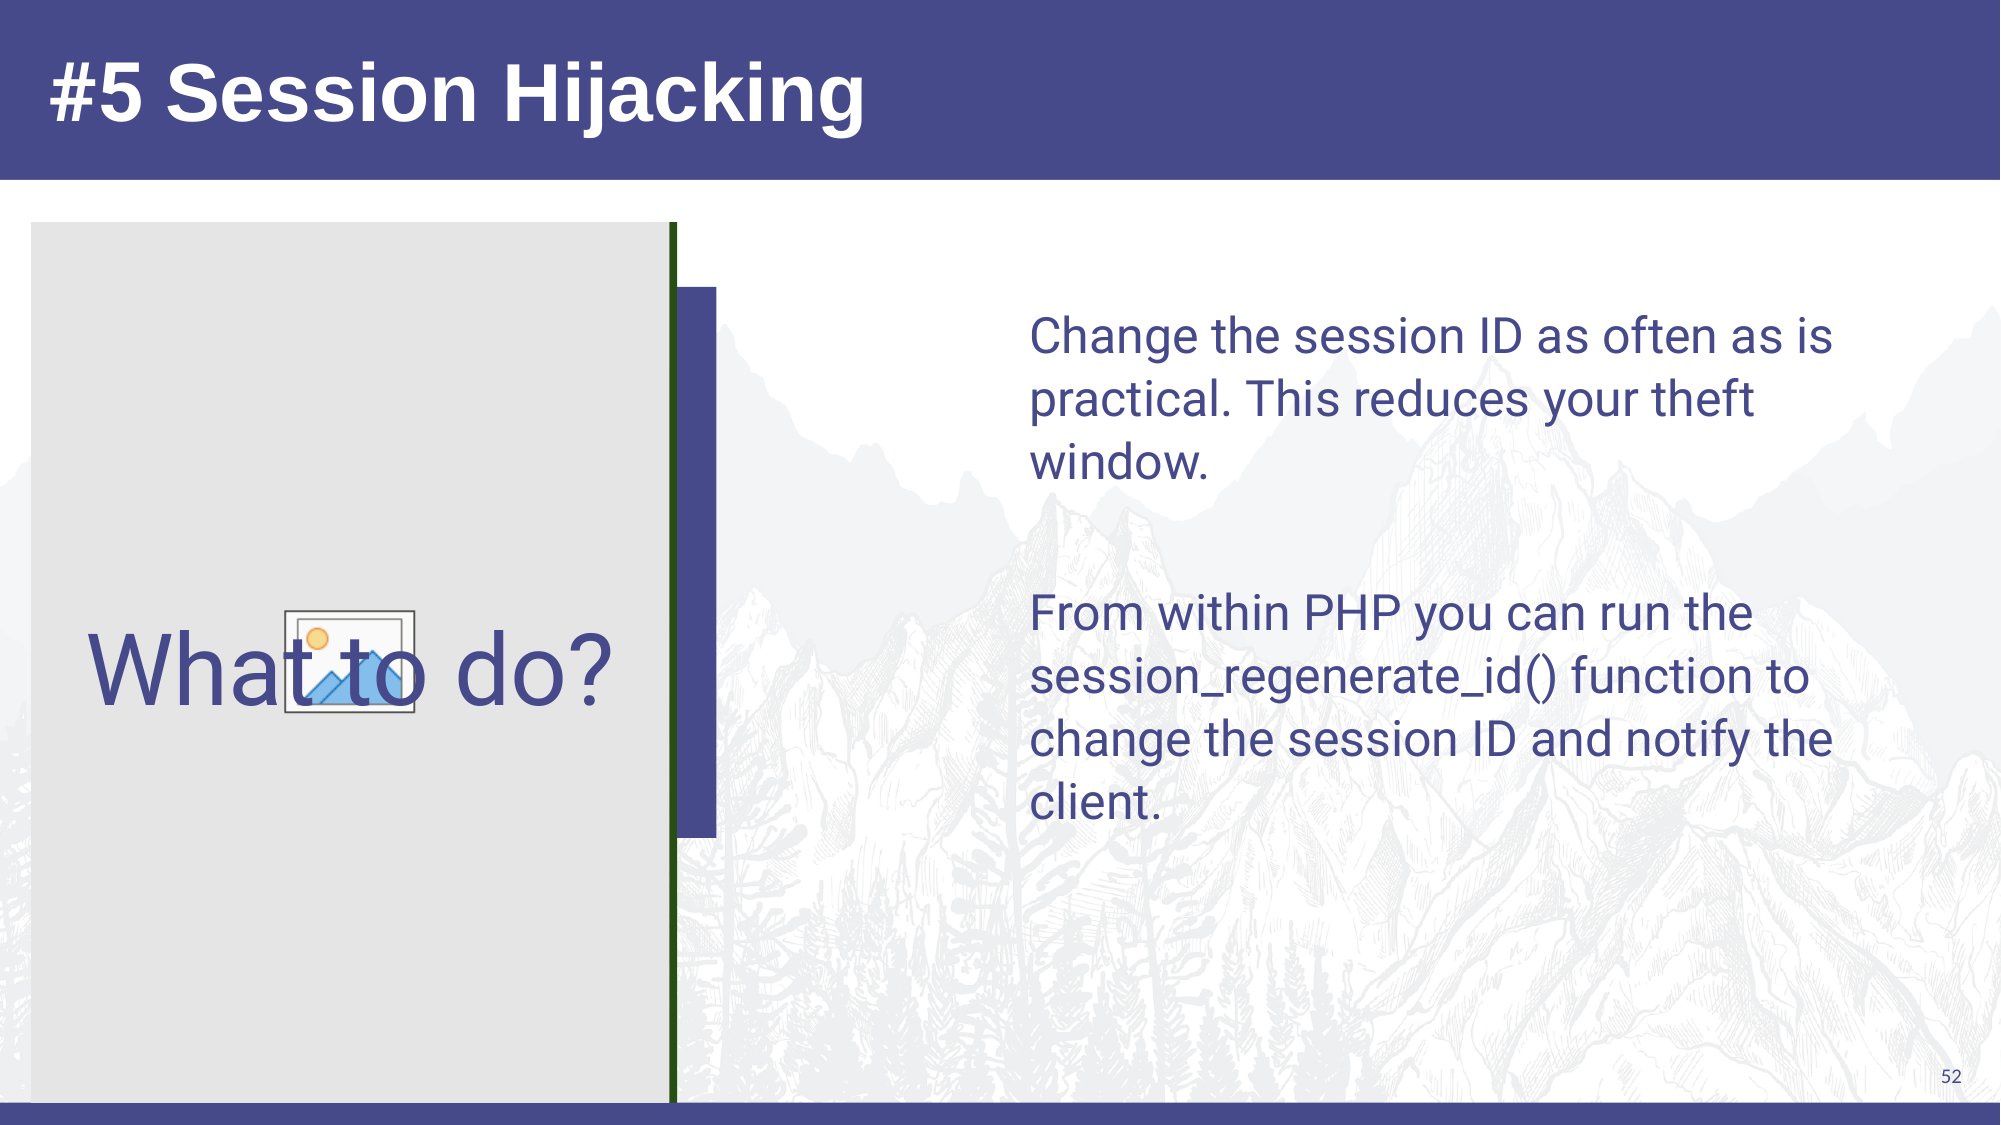

# #5 Session Hijacking

Change the session ID as often as is practical. This reduces your theft window.

From within PHP you can run the session_regenerate_id() function to change the session ID and notify the client.
What to do?
52